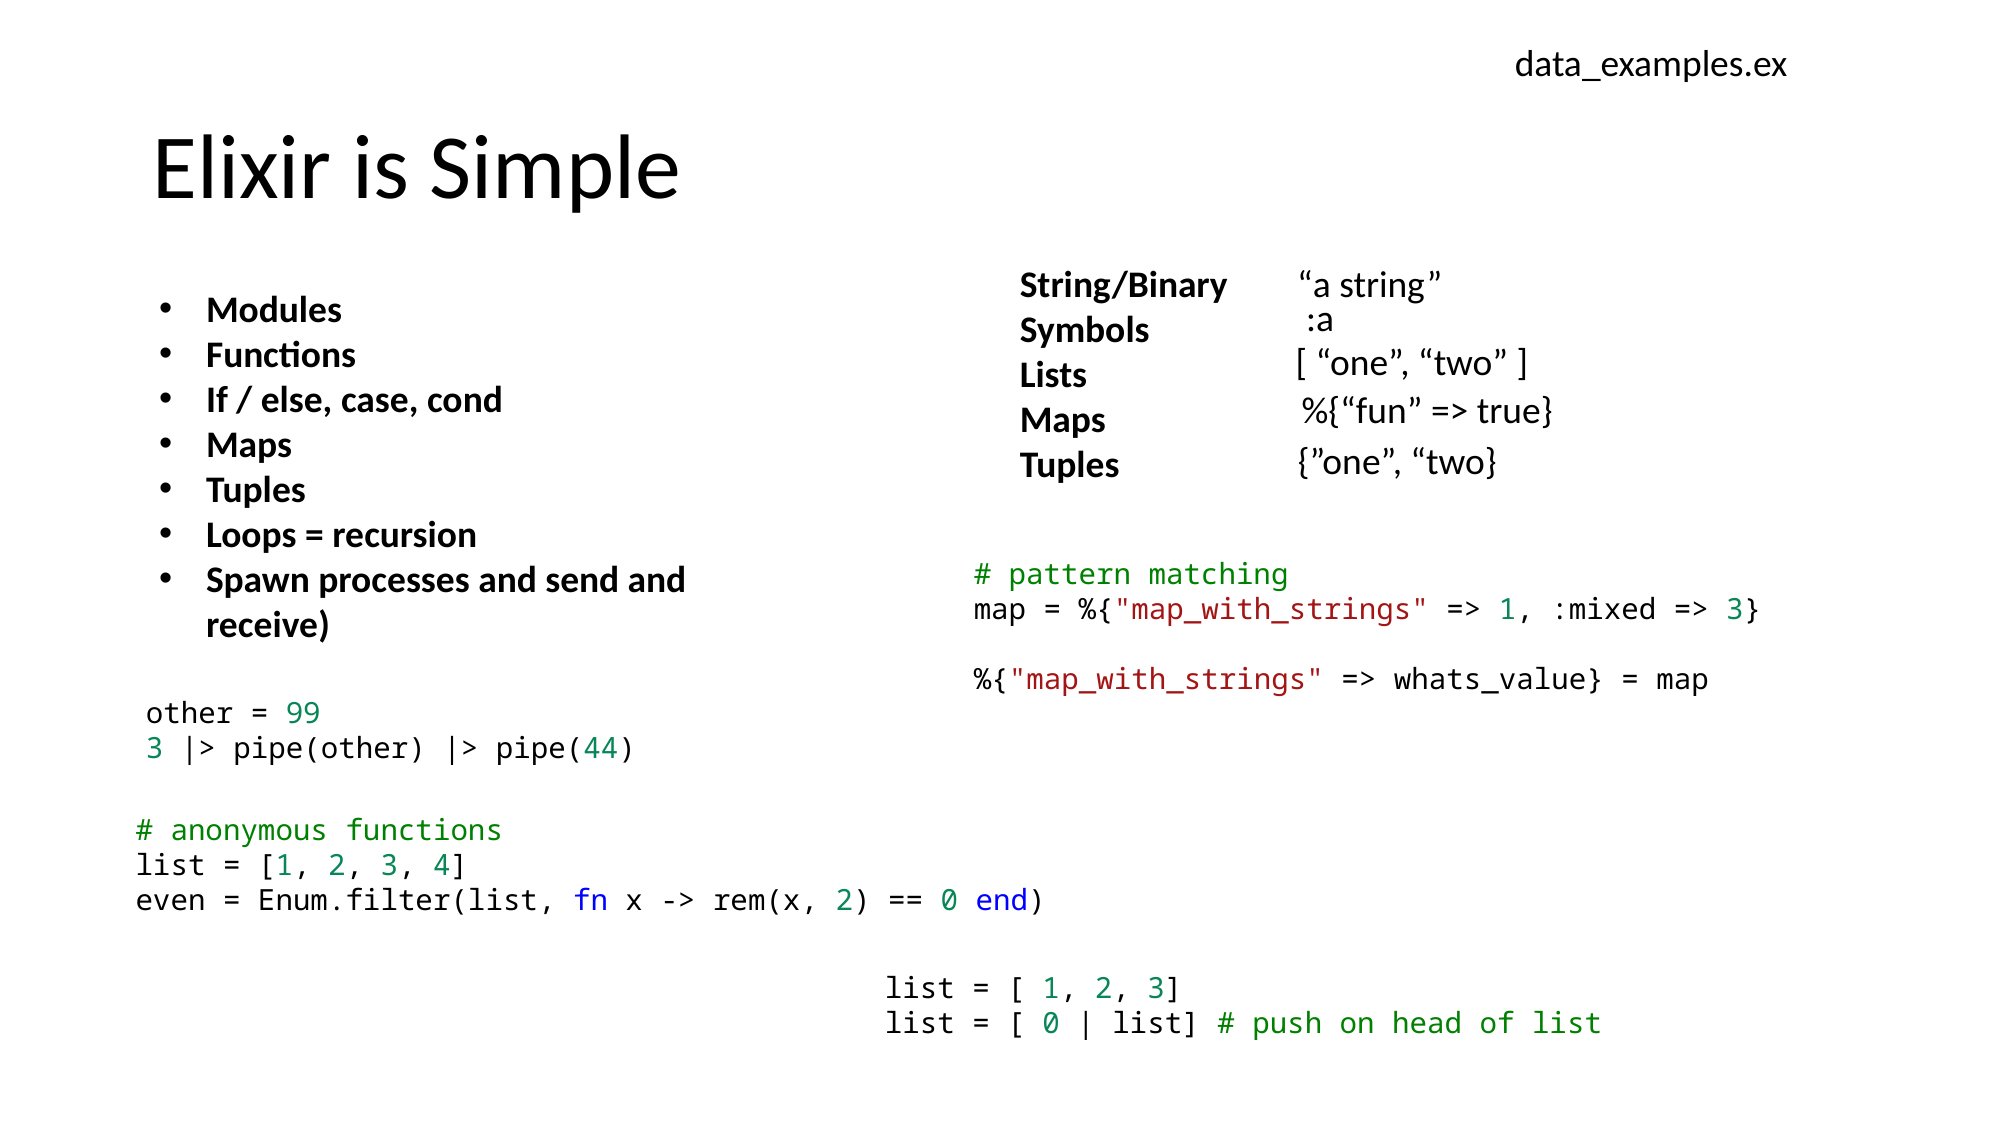

data_examples.ex
# Elixir is Simple
String/Binary
Symbols
Lists
Maps
Tuples
“a string”
Modules
Functions
If / else, case, cond
Maps
Tuples
Loops = recursion
Spawn processes and send and receive)

:a
[ “one”, “two” ]
%{“fun” => true}
{”one”, “two}
# pattern matching
map = %{"map_with_strings" => 1, :mixed => 3}
%{"map_with_strings" => whats_value} = map
other = 99
3 |> pipe(other) |> pipe(44)
# anonymous functions
list = [1, 2, 3, 4]
even = Enum.filter(list, fn x -> rem(x, 2) == 0 end)
list = [ 1, 2, 3]
list = [ 0 | list] # push on head of list